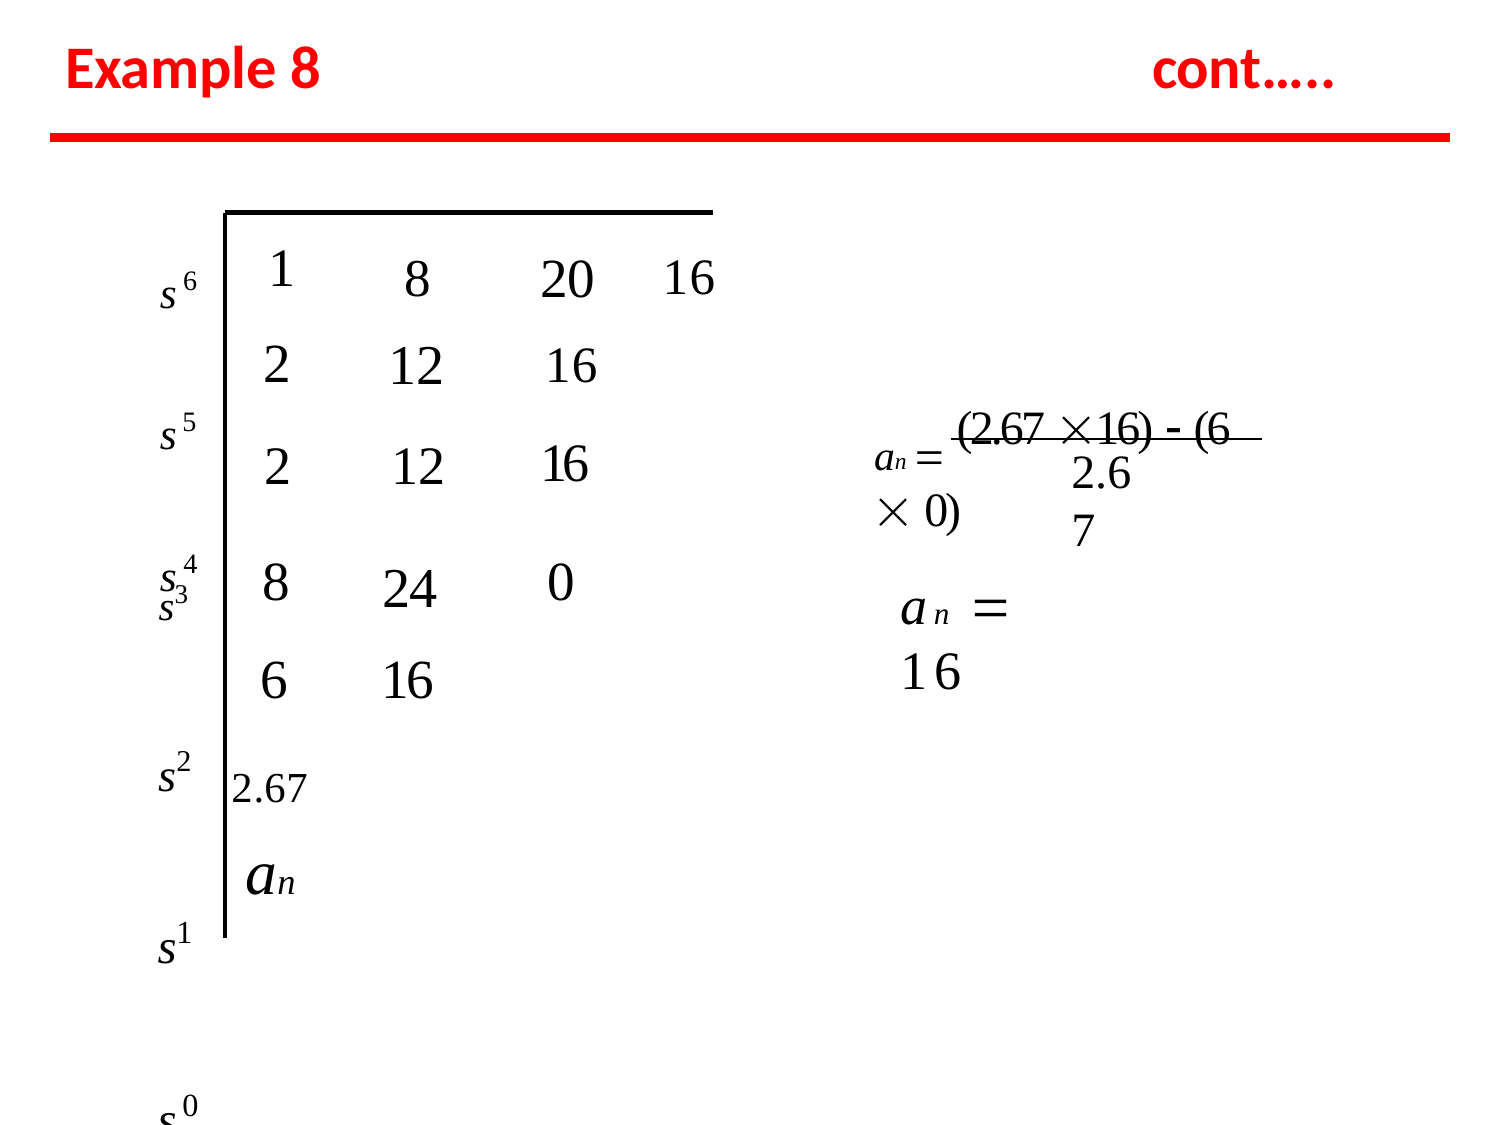

# Example 8
cont…..

s6
s5
s4
| 1 | 8 | 20 | 16 |
| --- | --- | --- | --- |
| 2 | 12 | 16 |  |
| 2 | 12 | 16 |  |
| 8 | 24 | 0 |  |
| 6 | 16 |  |  |
an = (2.67 ×16) − (6 × 0)
2.67

s3
s2  s1  s0
an = 16
2.67
an